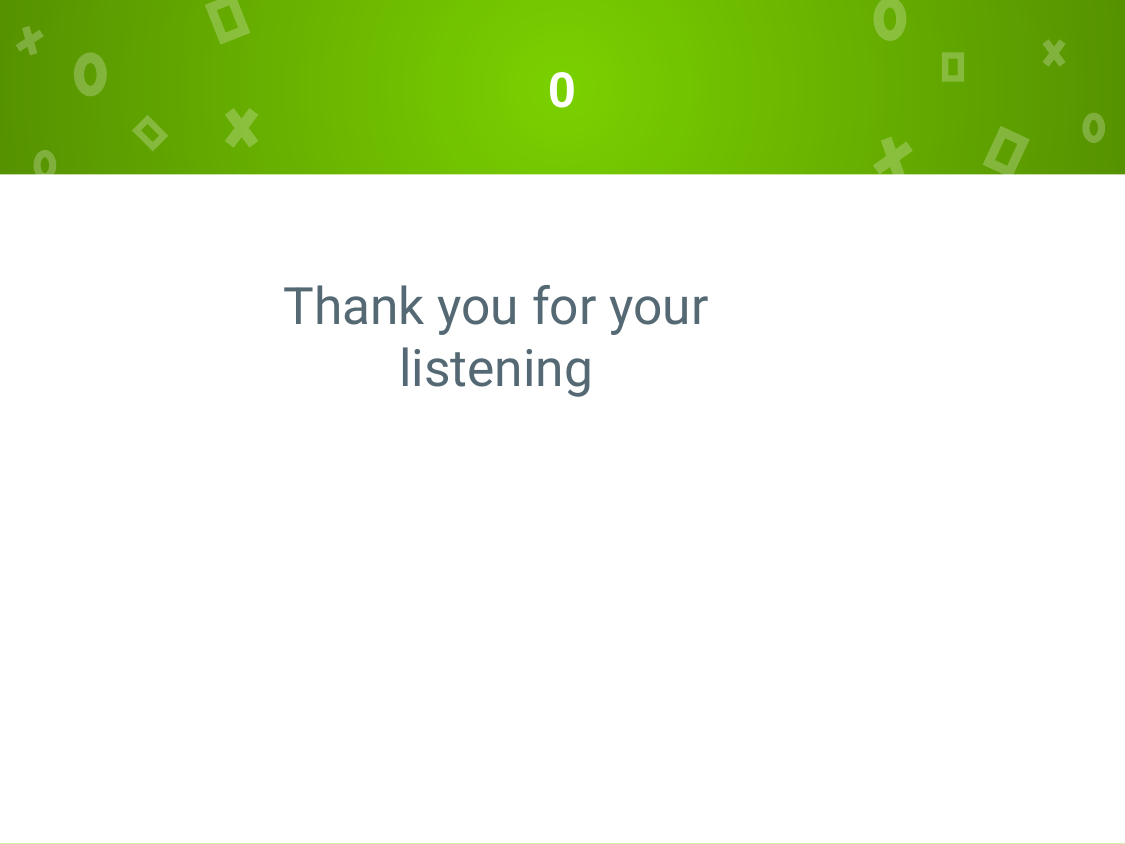

# 0
Thank you for your listening